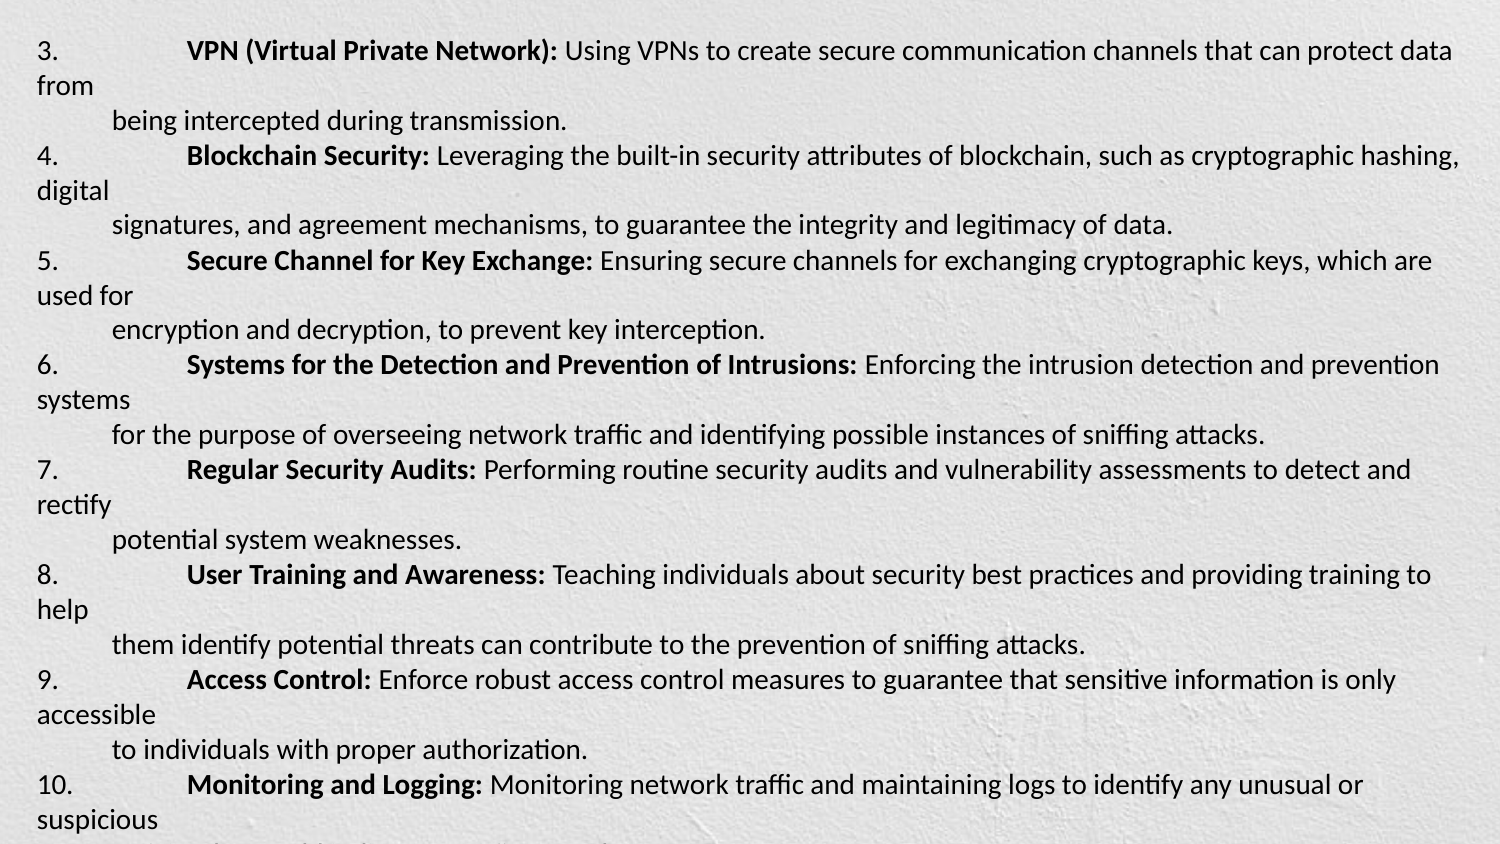

3. 	VPN (Virtual Private Network): Using VPNs to create secure communication channels that can protect data from
being intercepted during transmission.
4.	Blockchain Security: Leveraging the built-in security attributes of blockchain, such as cryptographic hashing, digital
signatures, and agreement mechanisms, to guarantee the integrity and legitimacy of data.
5. 	Secure Channel for Key Exchange: Ensuring secure channels for exchanging cryptographic keys, which are used for
encryption and decryption, to prevent key interception.
6.	Systems for the Detection and Prevention of Intrusions: Enforcing the intrusion detection and prevention systems
for the purpose of overseeing network traffic and identifying possible instances of sniffing attacks.
7.	Regular Security Audits: Performing routine security audits and vulnerability assessments to detect and rectify
potential system weaknesses.
8.	User Training and Awareness: Teaching individuals about security best practices and providing training to help
them identify potential threats can contribute to the prevention of sniffing attacks.
9.	Access Control: Enforce robust access control measures to guarantee that sensitive information is only accessible
to individuals with proper authorization.
10.	Monitoring and Logging: Monitoring network traffic and maintaining logs to identify any unusual or suspicious
activity that could indicate a sniffing attack.